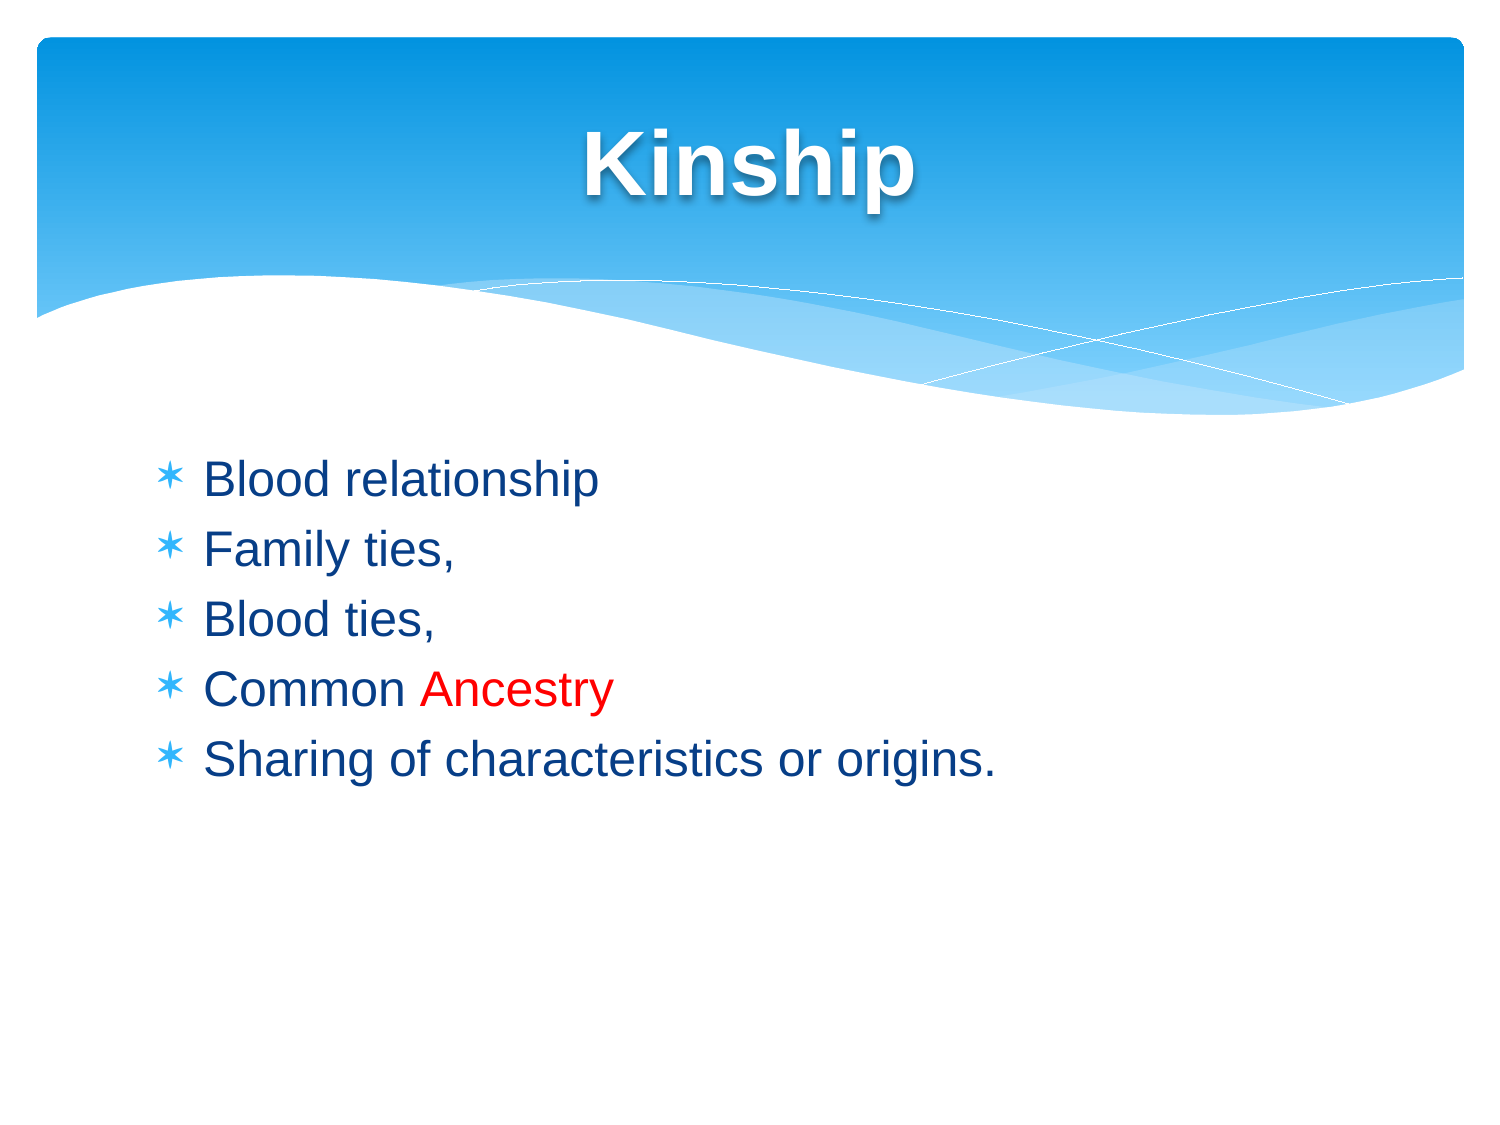

# Kinship
Blood relationship
Family ties,
Blood ties,
Common Ancestry
Sharing of characteristics or origins.